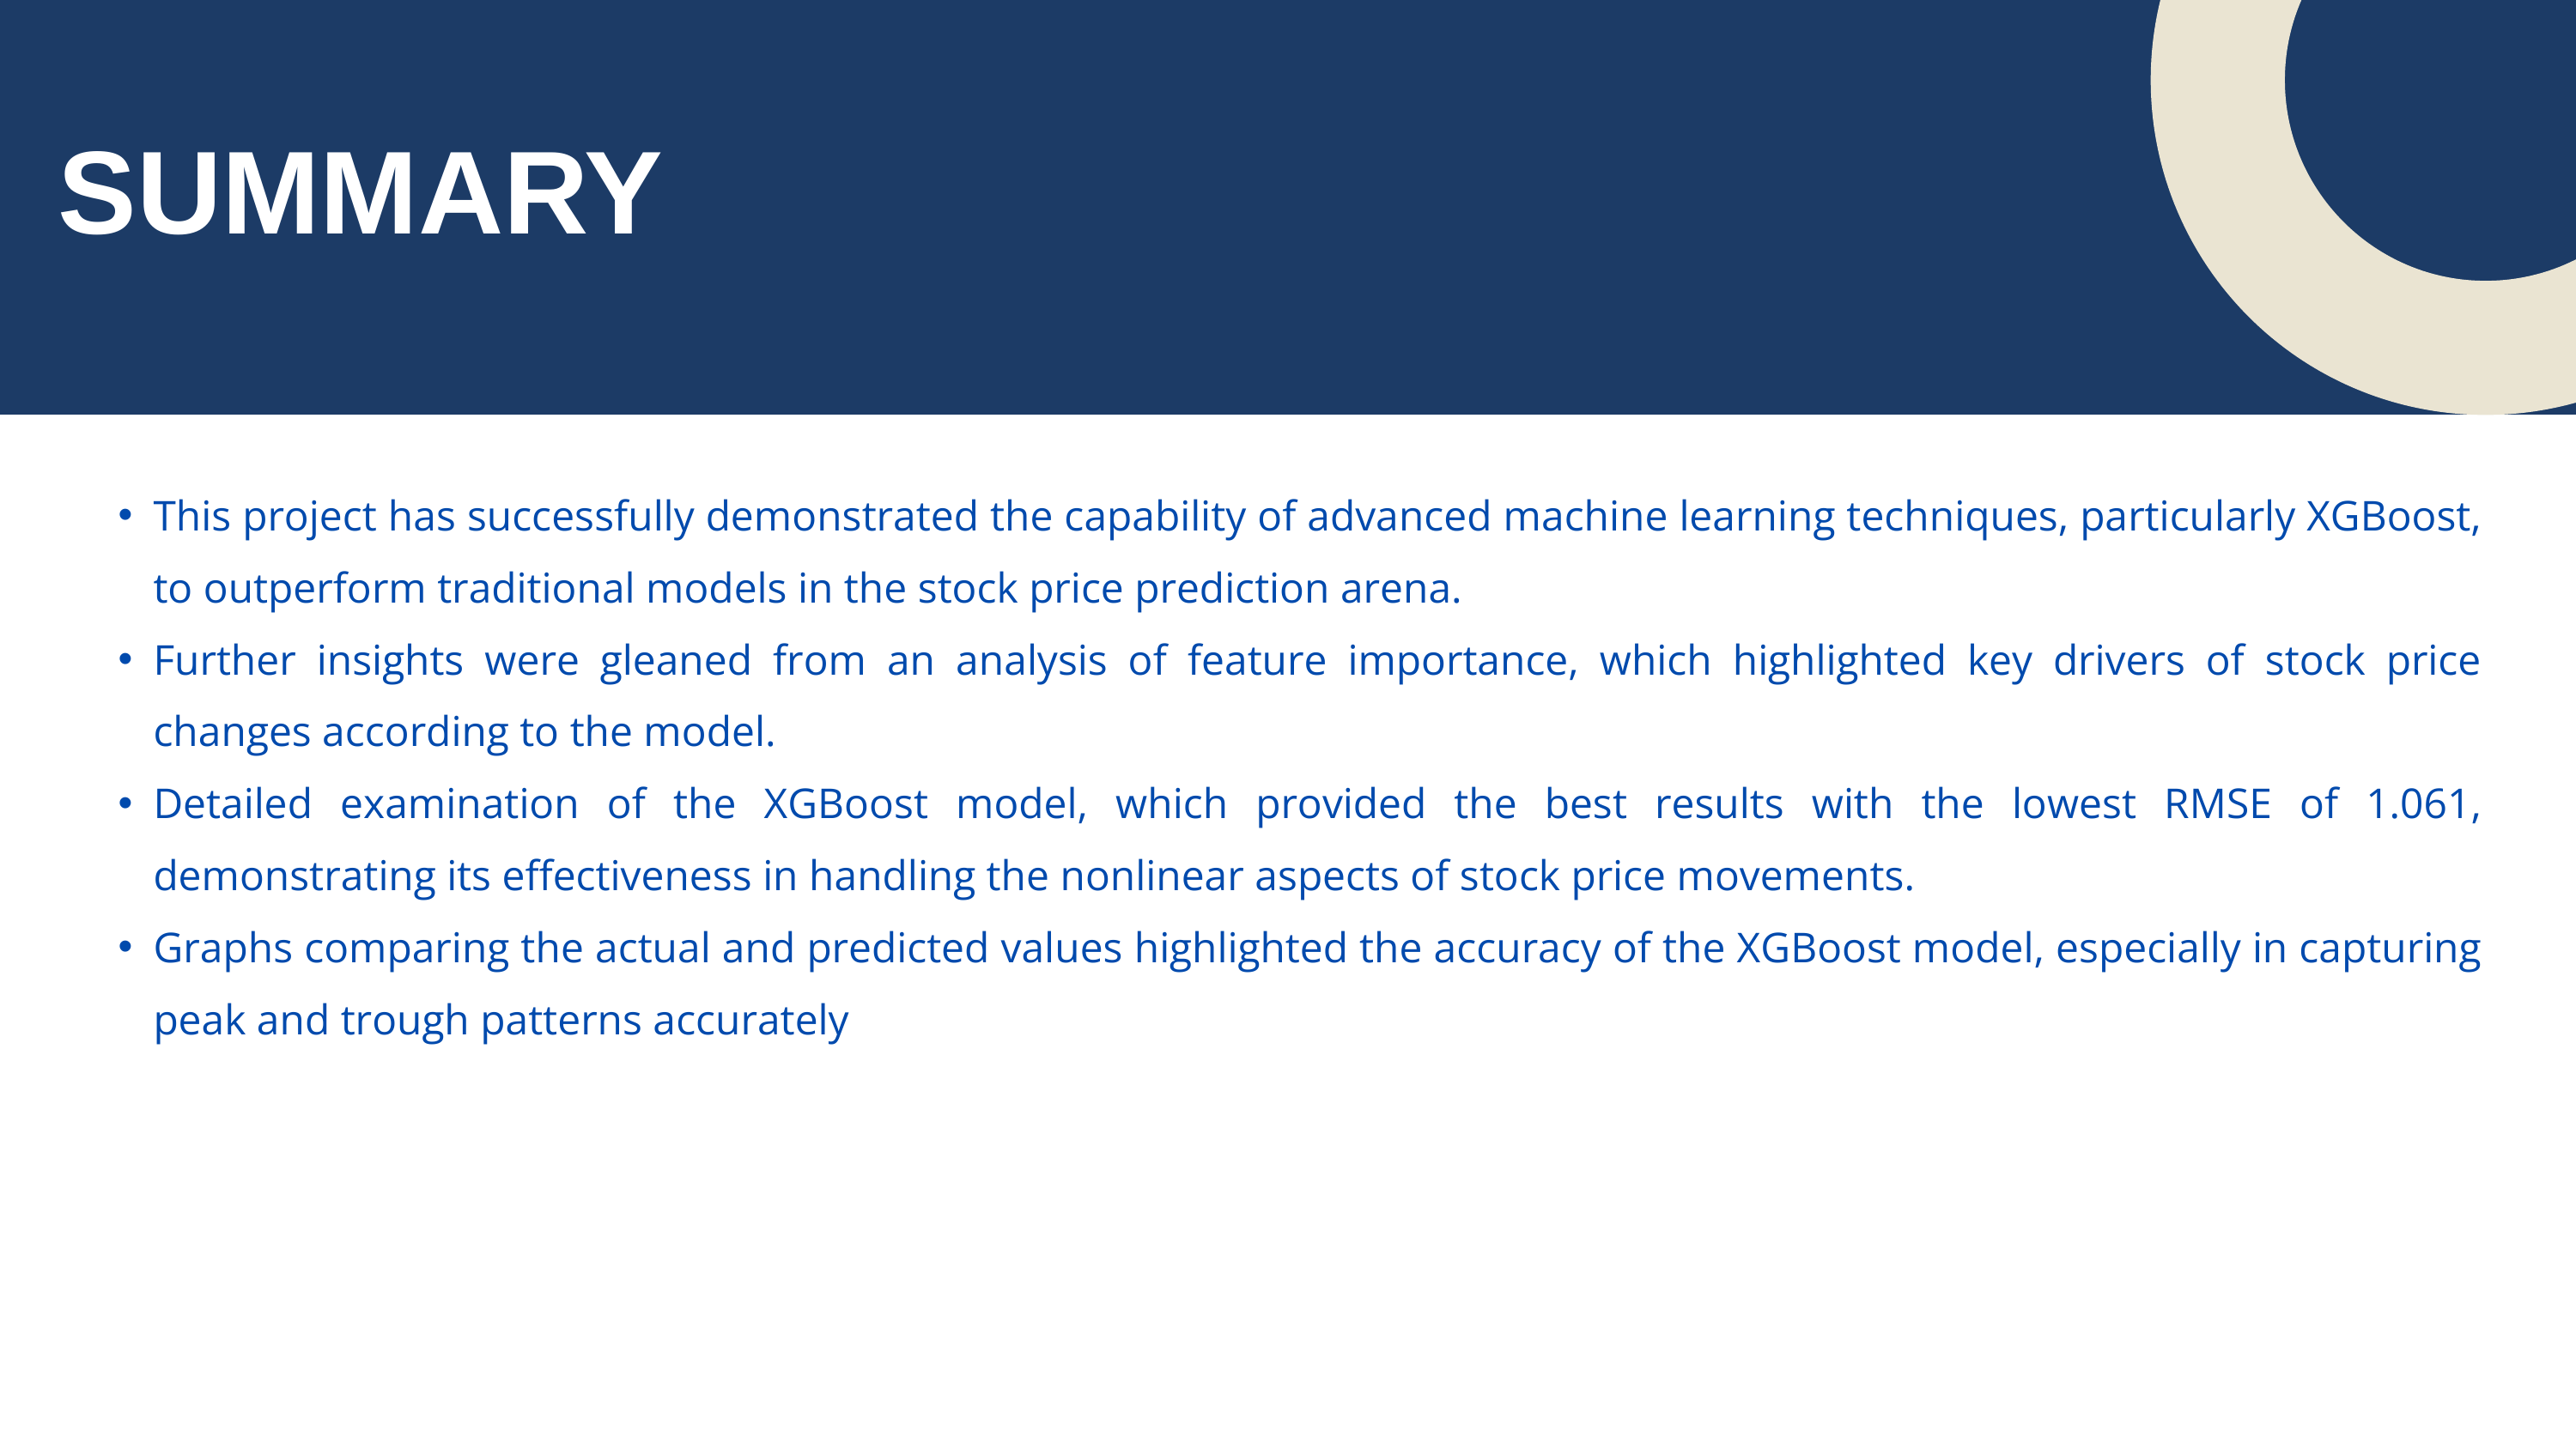

SUMMARY
This project has successfully demonstrated the capability of advanced machine learning techniques, particularly XGBoost, to outperform traditional models in the stock price prediction arena.
Further insights were gleaned from an analysis of feature importance, which highlighted key drivers of stock price changes according to the model.
Detailed examination of the XGBoost model, which provided the best results with the lowest RMSE of 1.061, demonstrating its effectiveness in handling the nonlinear aspects of stock price movements.
Graphs comparing the actual and predicted values highlighted the accuracy of the XGBoost model, especially in capturing peak and trough patterns accurately